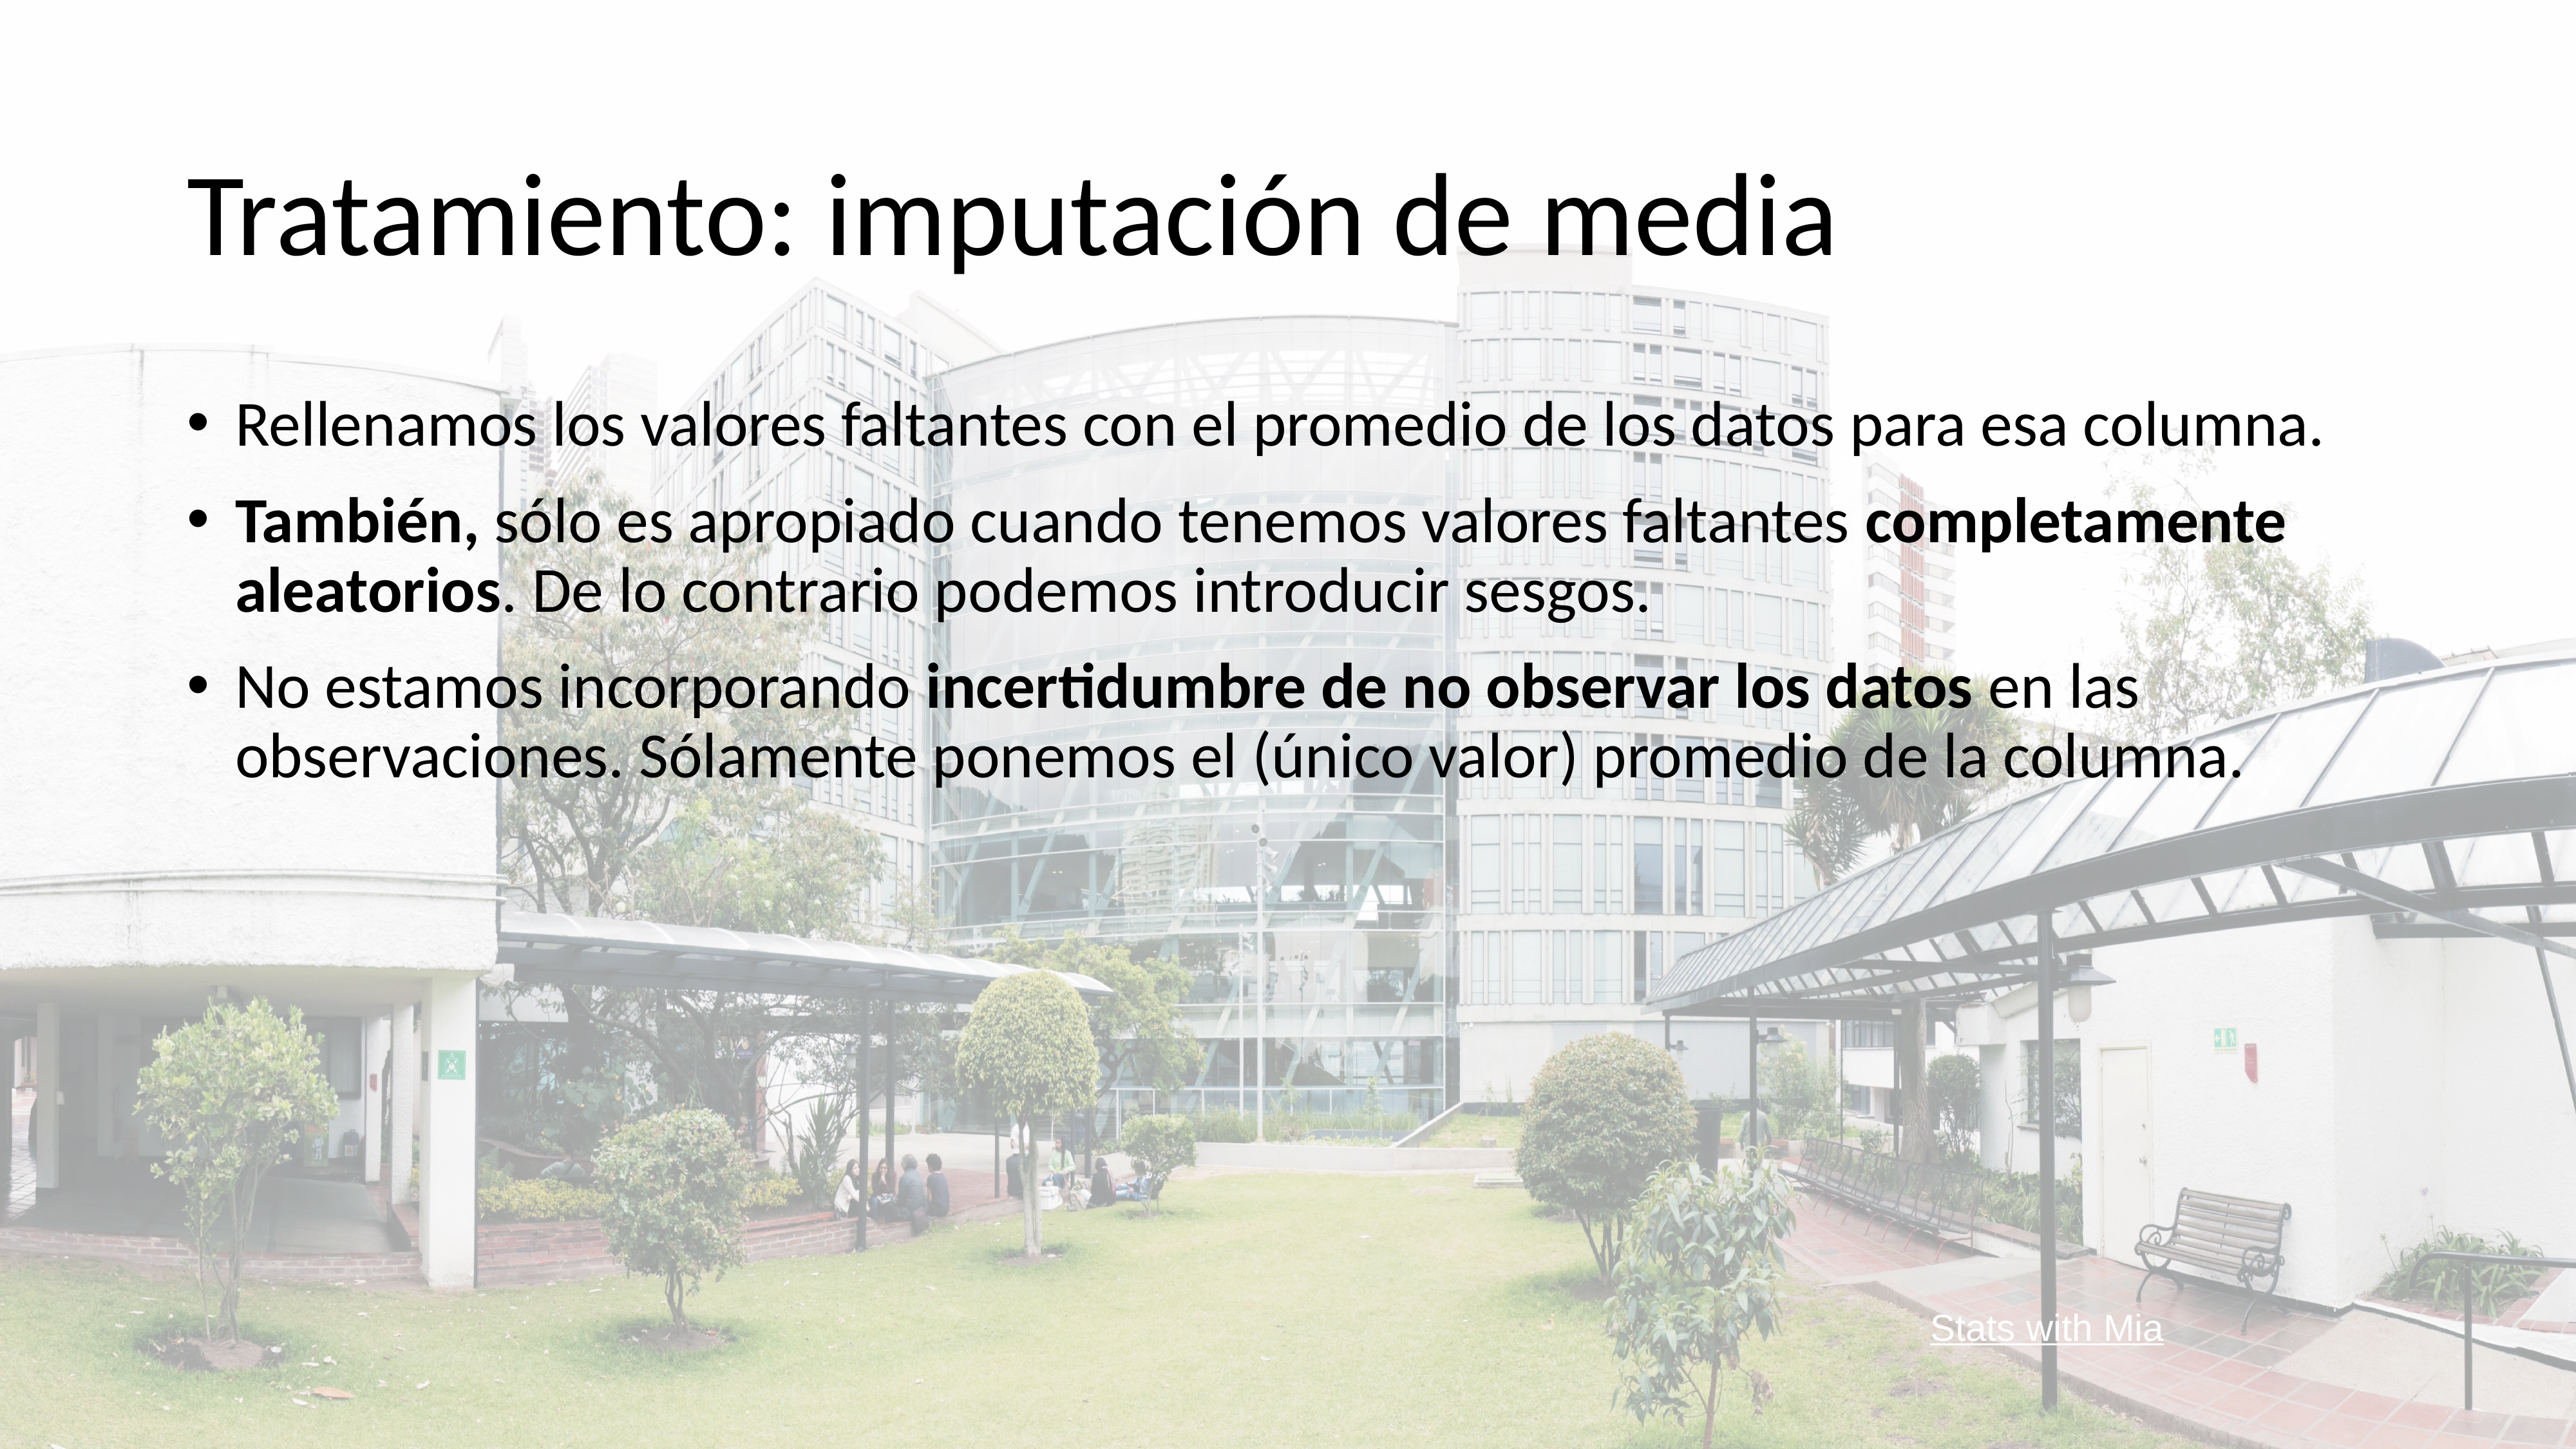

# Tratamiento: imputación de media
Rellenamos los valores faltantes con el promedio de los datos para esa columna.
También, sólo es apropiado cuando tenemos valores faltantes completamente aleatorios. De lo contrario podemos introducir sesgos.
No estamos incorporando incertidumbre de no observar los datos en las observaciones. Sólamente ponemos el (único valor) promedio de la columna.
Stats with Mia